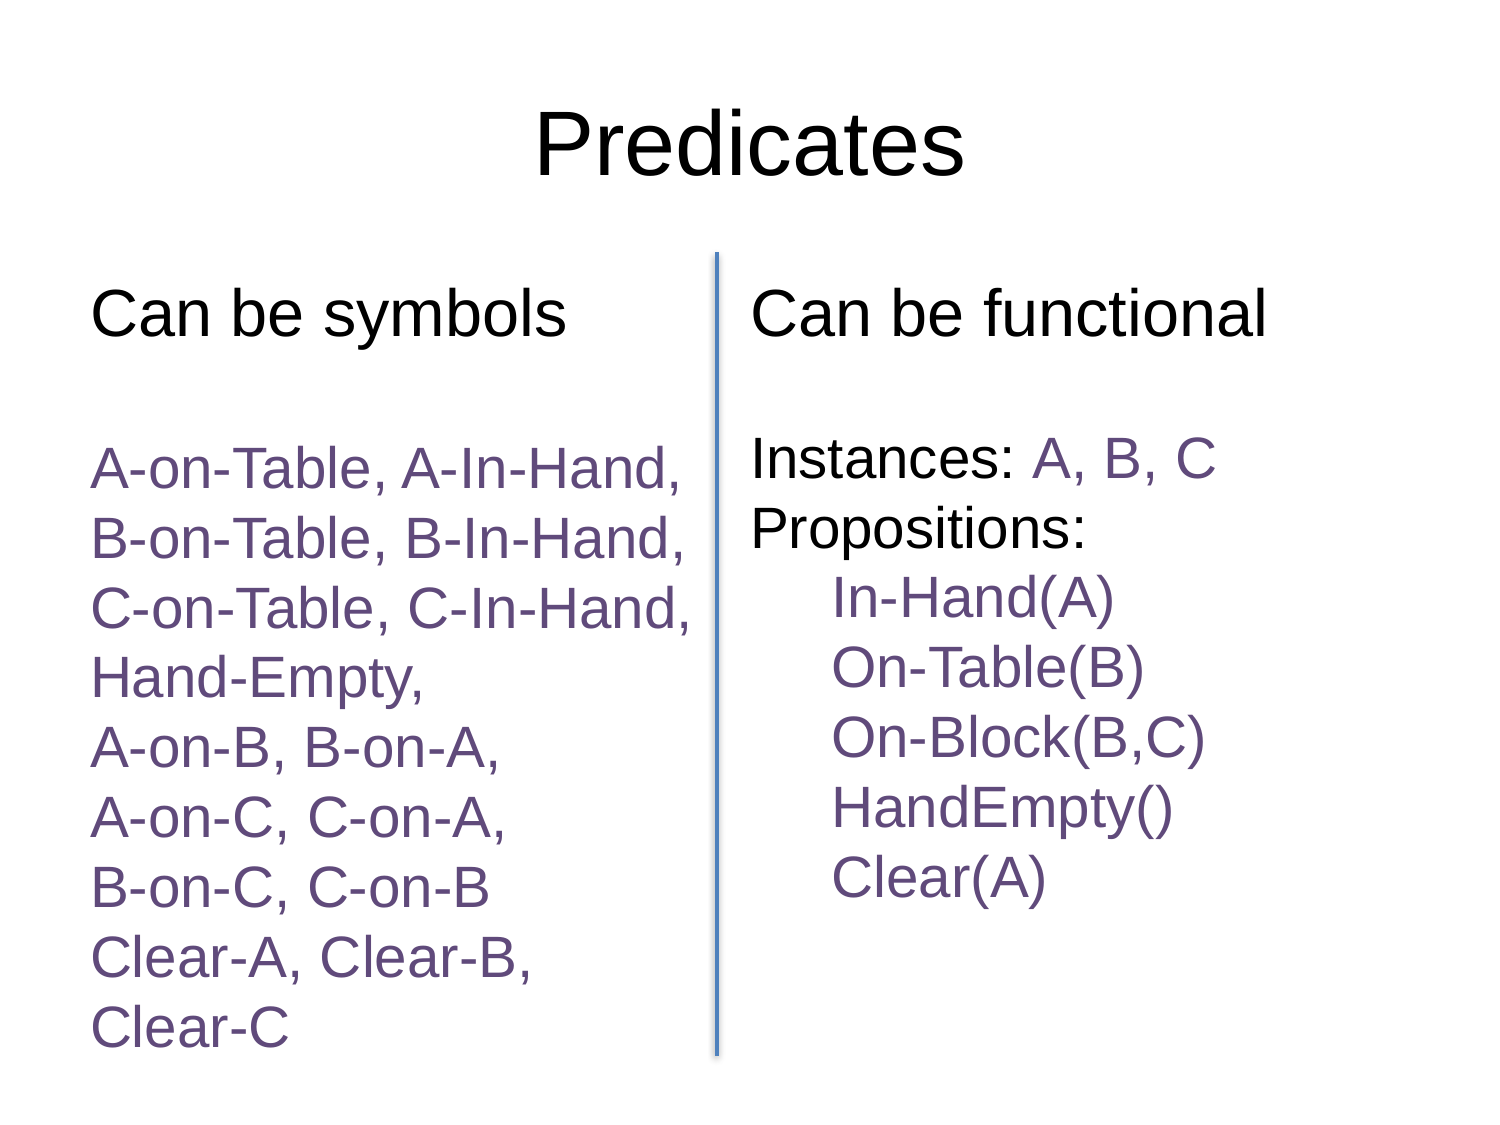

# Predicates
Can be symbols

A-on-Table, A-In-Hand,
B-on-Table, B-In-Hand,
C-on-Table, C-In-Hand,
Hand-Empty,
A-on-B, B-on-A,
A-on-C, C-on-A,
B-on-C, C-on-B
Clear-A, Clear-B,
Clear-C
Can be functional

Instances: A, B, C
Propositions:
     In-Hand(A)
     On-Table(B)
     On-Block(B,C)
     HandEmpty()
     Clear(A)